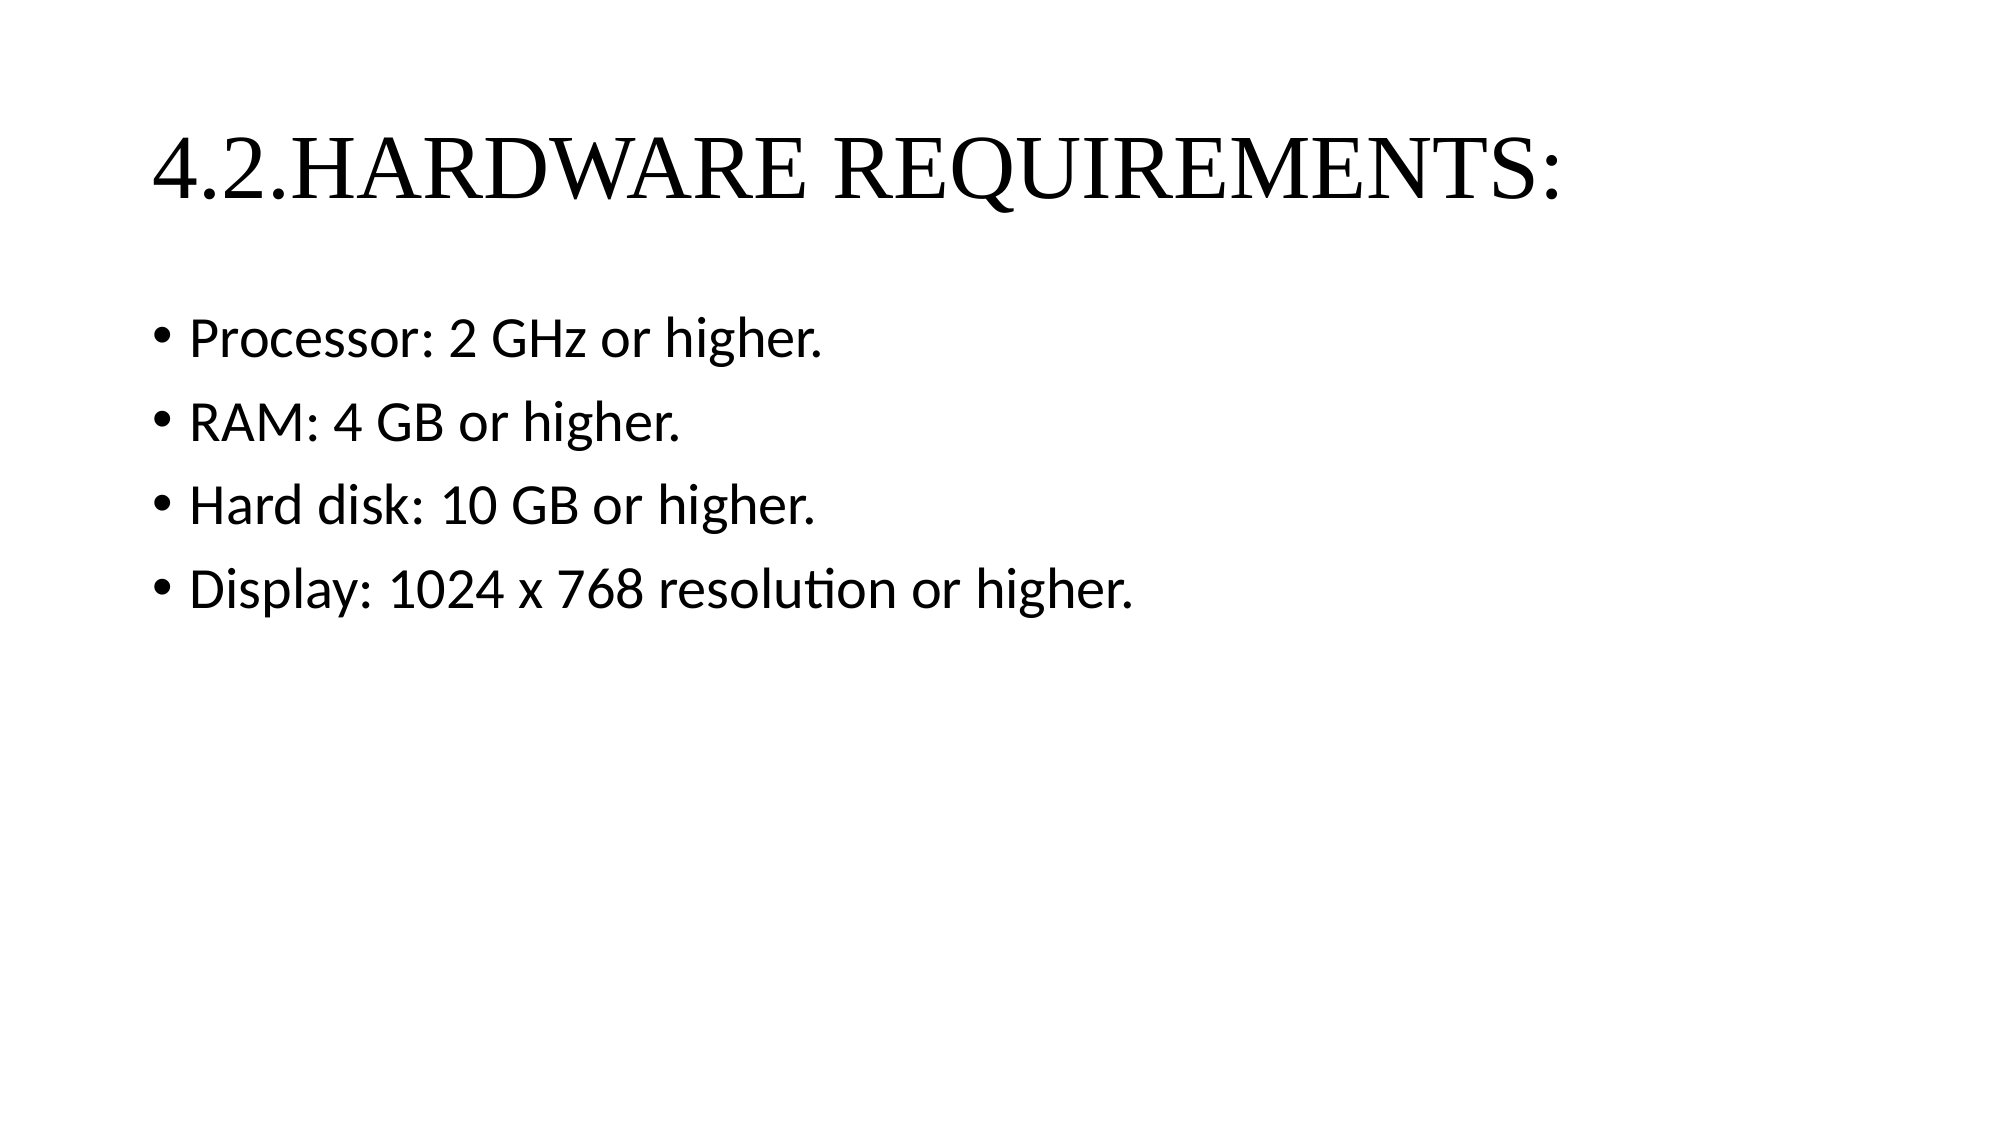

# 4.2.HARDWARE REQUIREMENTS:
Processor: 2 GHz or higher.
RAM: 4 GB or higher.
Hard disk: 10 GB or higher.
Display: 1024 x 768 resolution or higher.